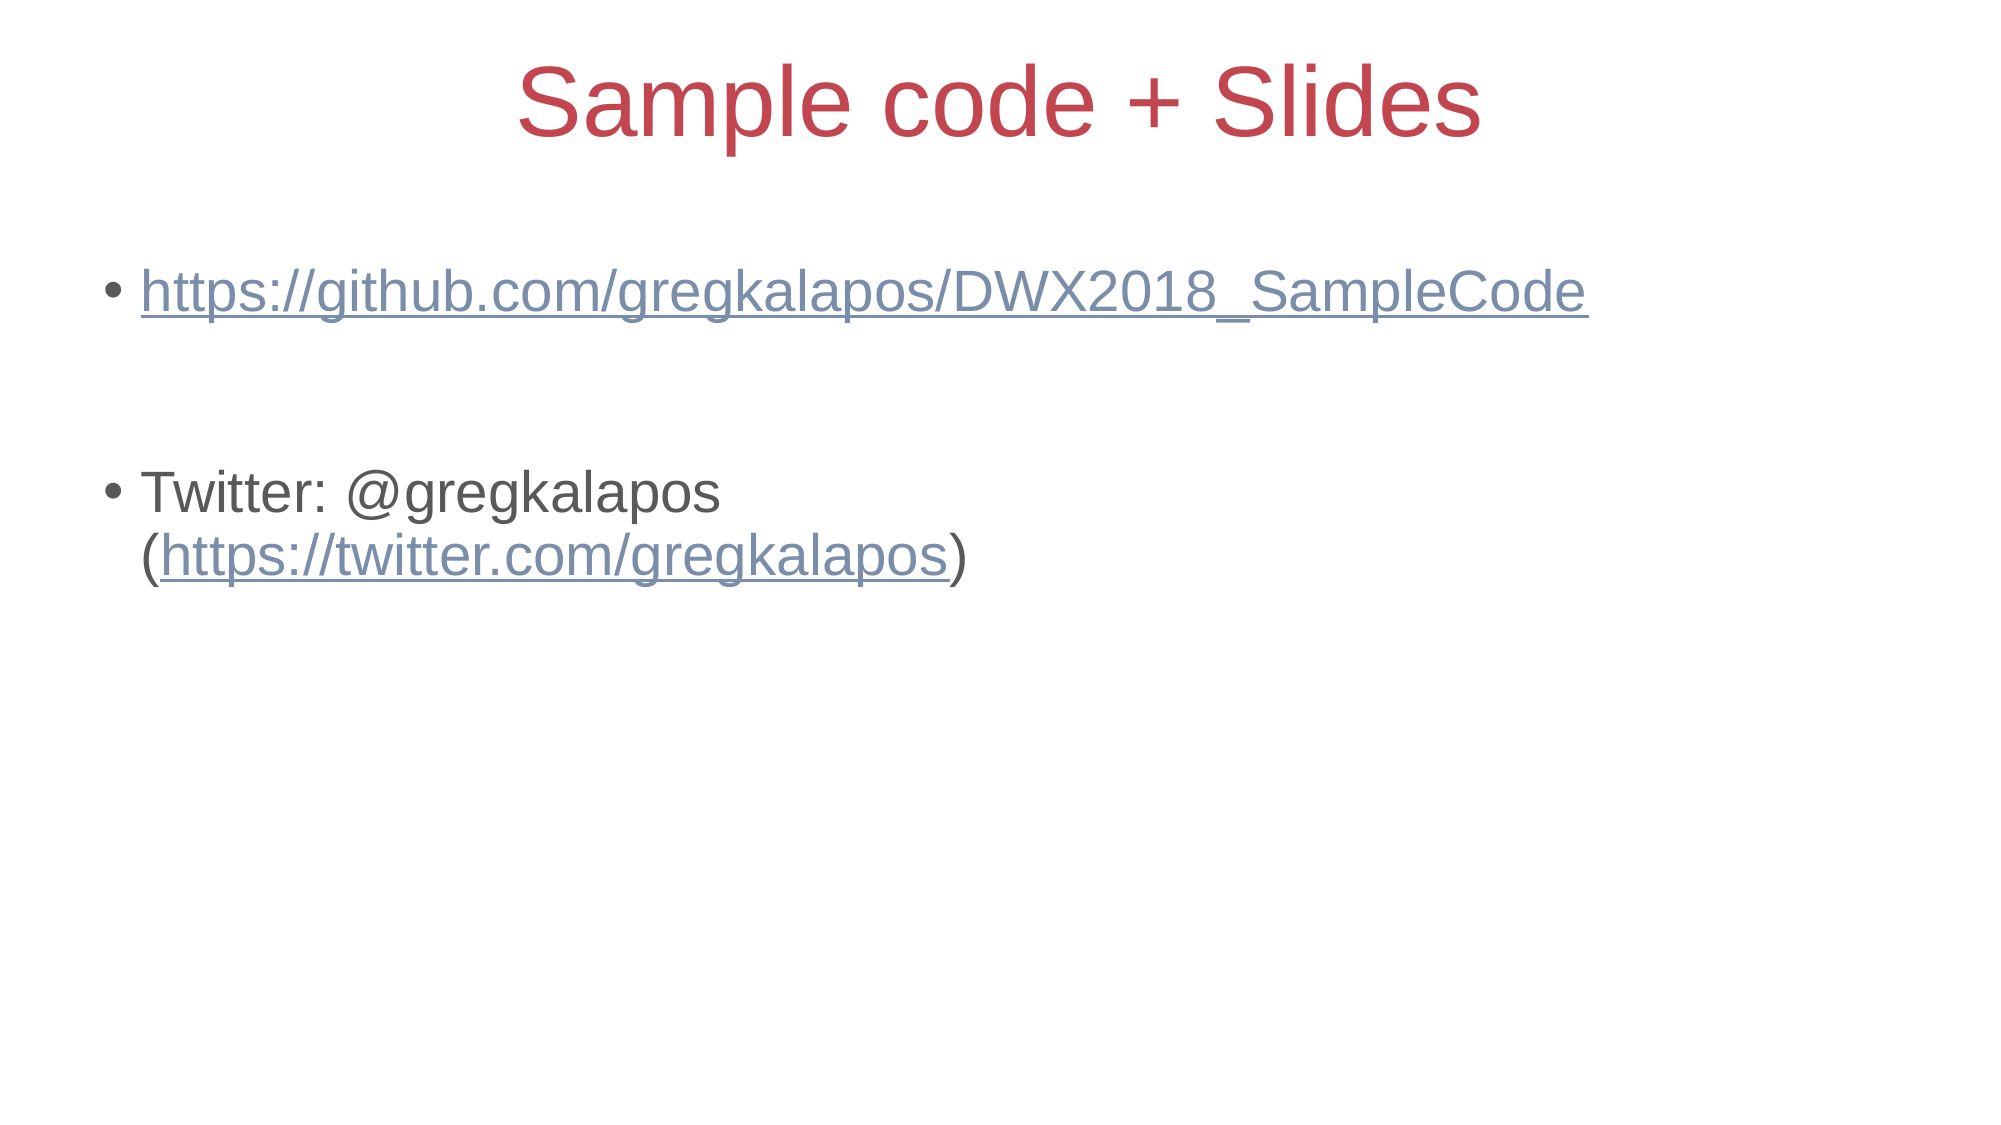

# Sample code + Slides
https://github.com/gregkalapos/DWX2018_SampleCode

Twitter: @gregkalapos
(https://twitter.com/gregkalapos)